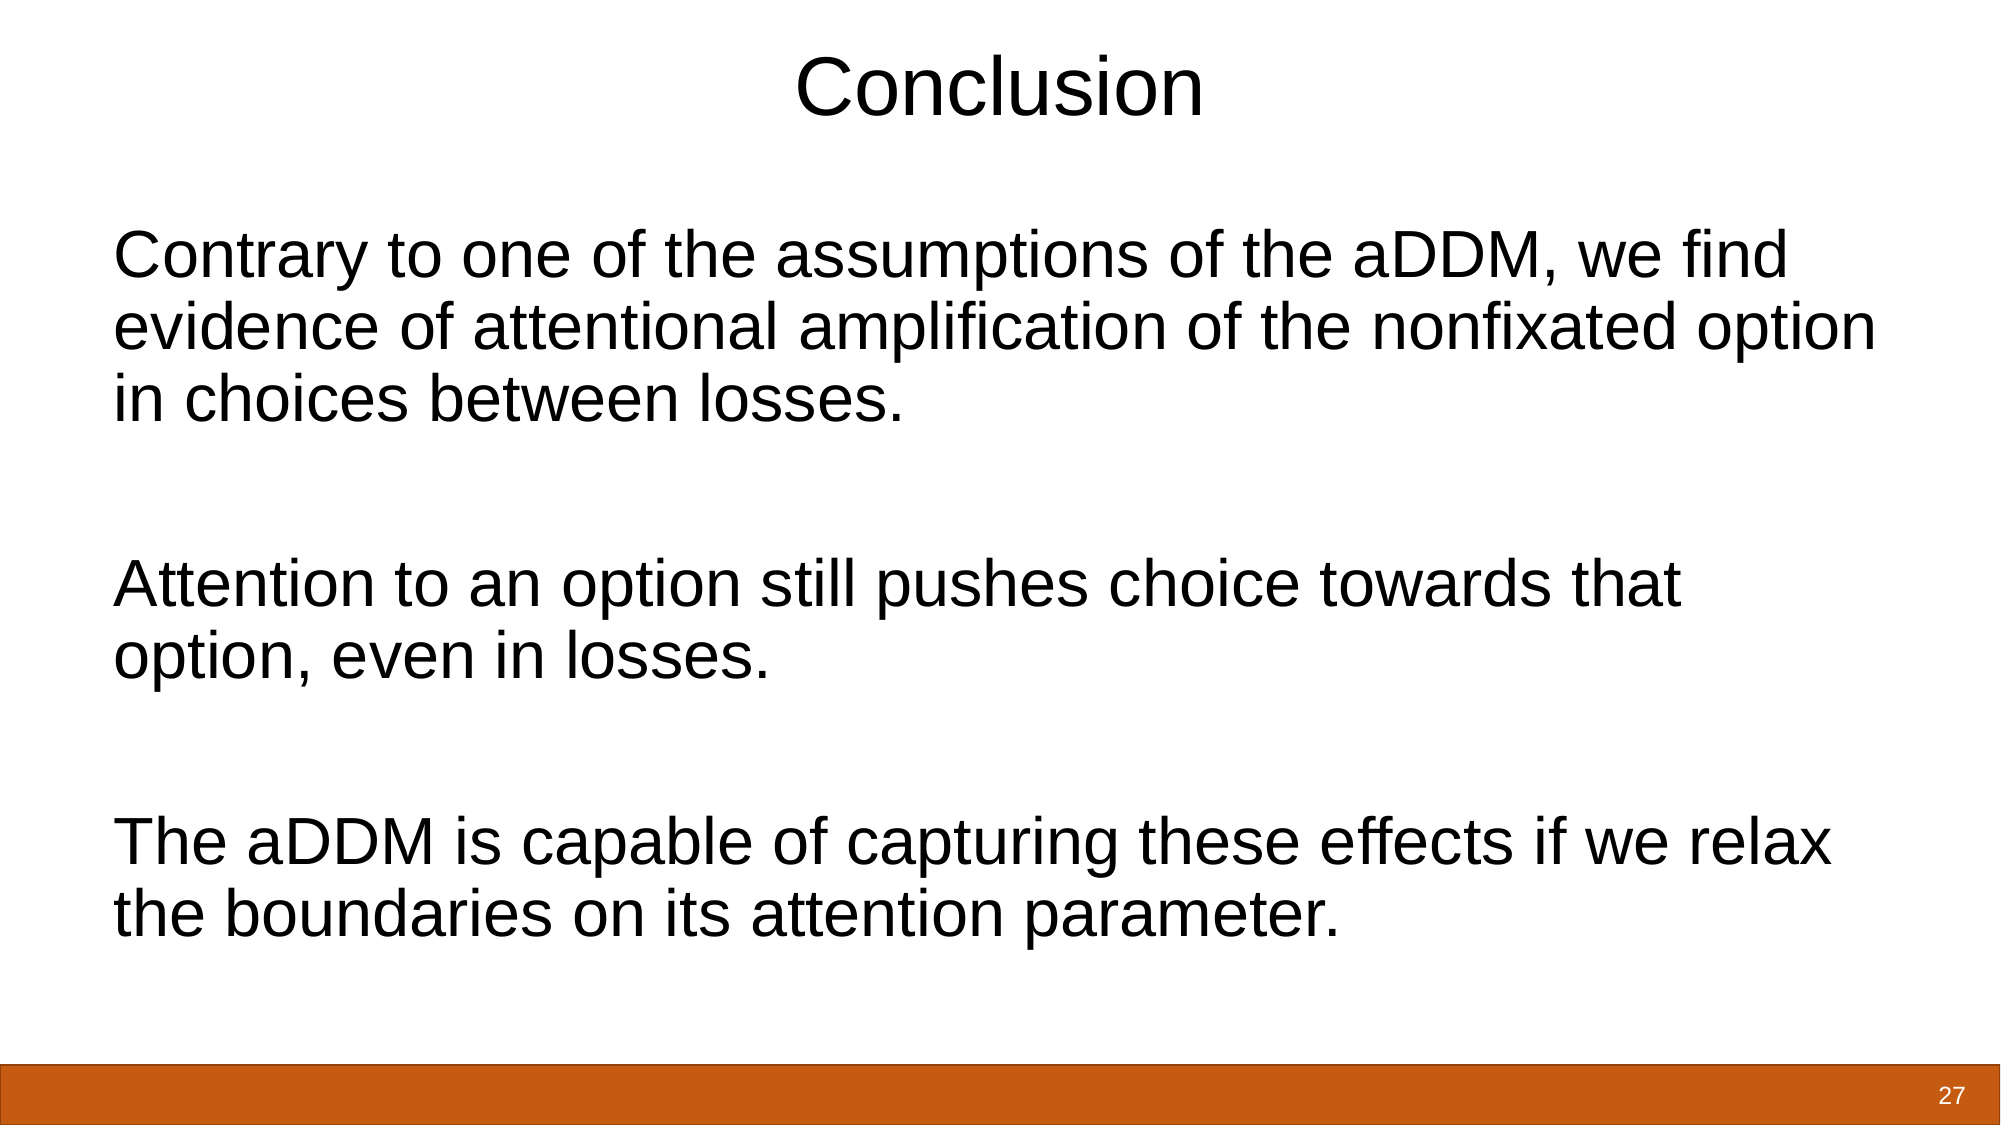

# Conclusion
Contrary to one of the assumptions of the aDDM, we find evidence of attentional amplification of the nonfixated option in choices between losses.

Attention to an option still pushes choice towards that option, even in losses.

The aDDM is capable of capturing these effects if we relax the boundaries on its attention parameter.

27